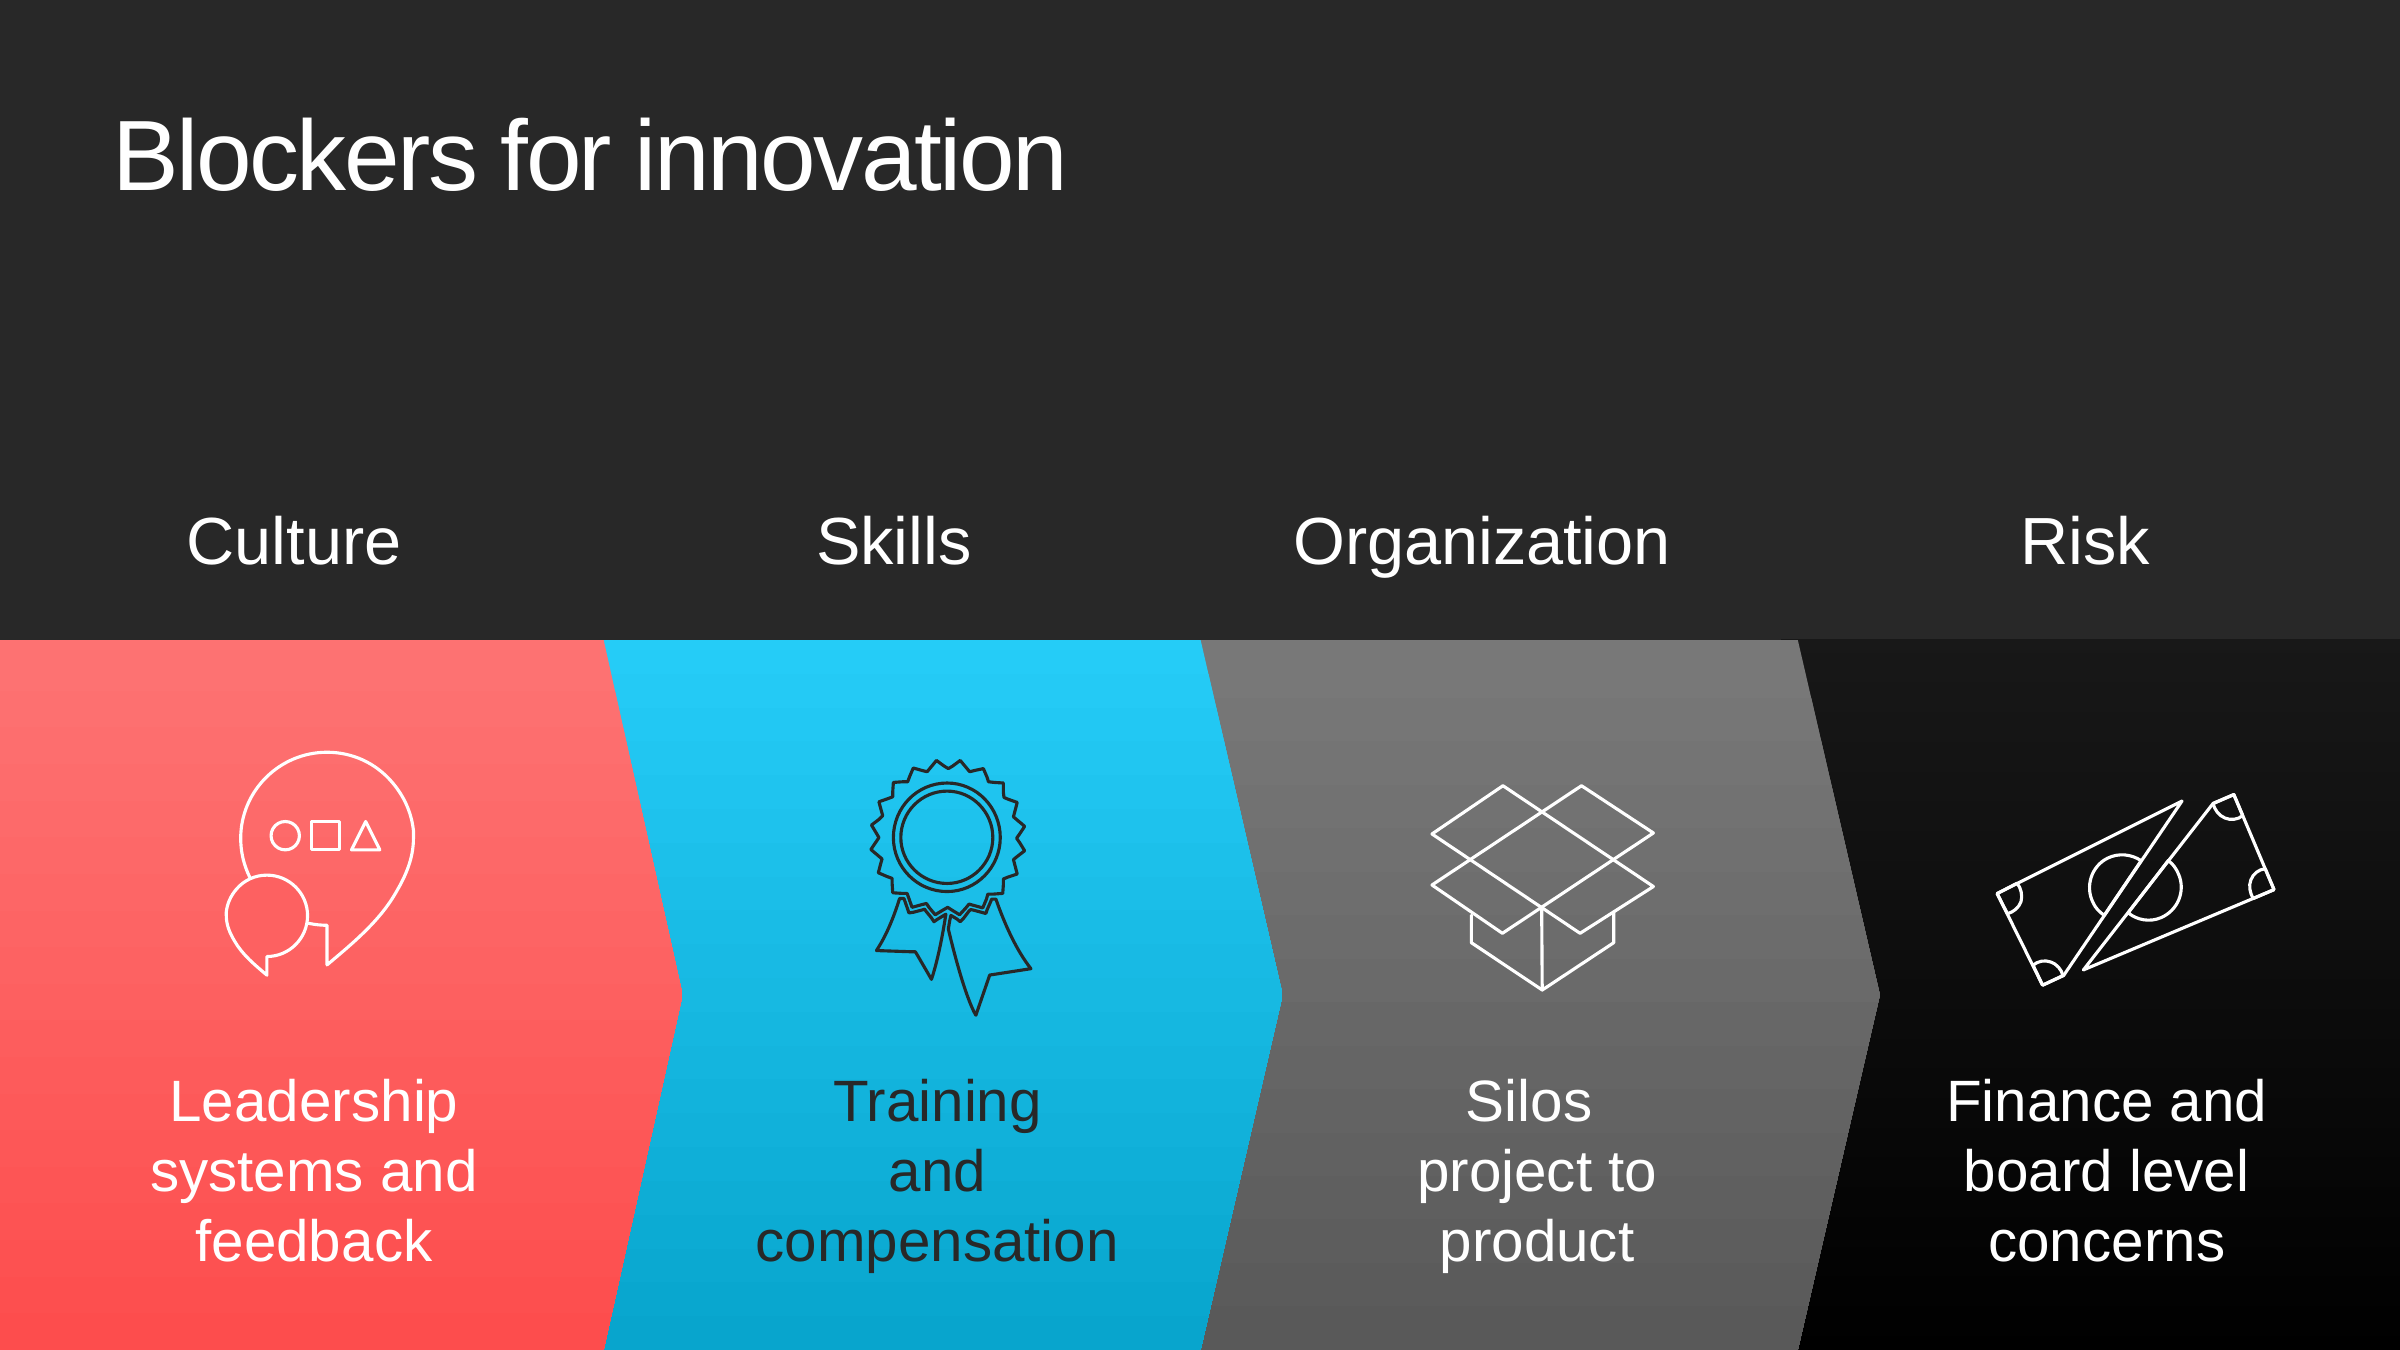

Blockers for innovation
Culture
Skills
Organization
Risk

Leadership systems and feedback
Training
and compensation
Silos
project to product
Finance and board level concerns
Centralized decision making

Lack of trust

Inflexible policies and processes